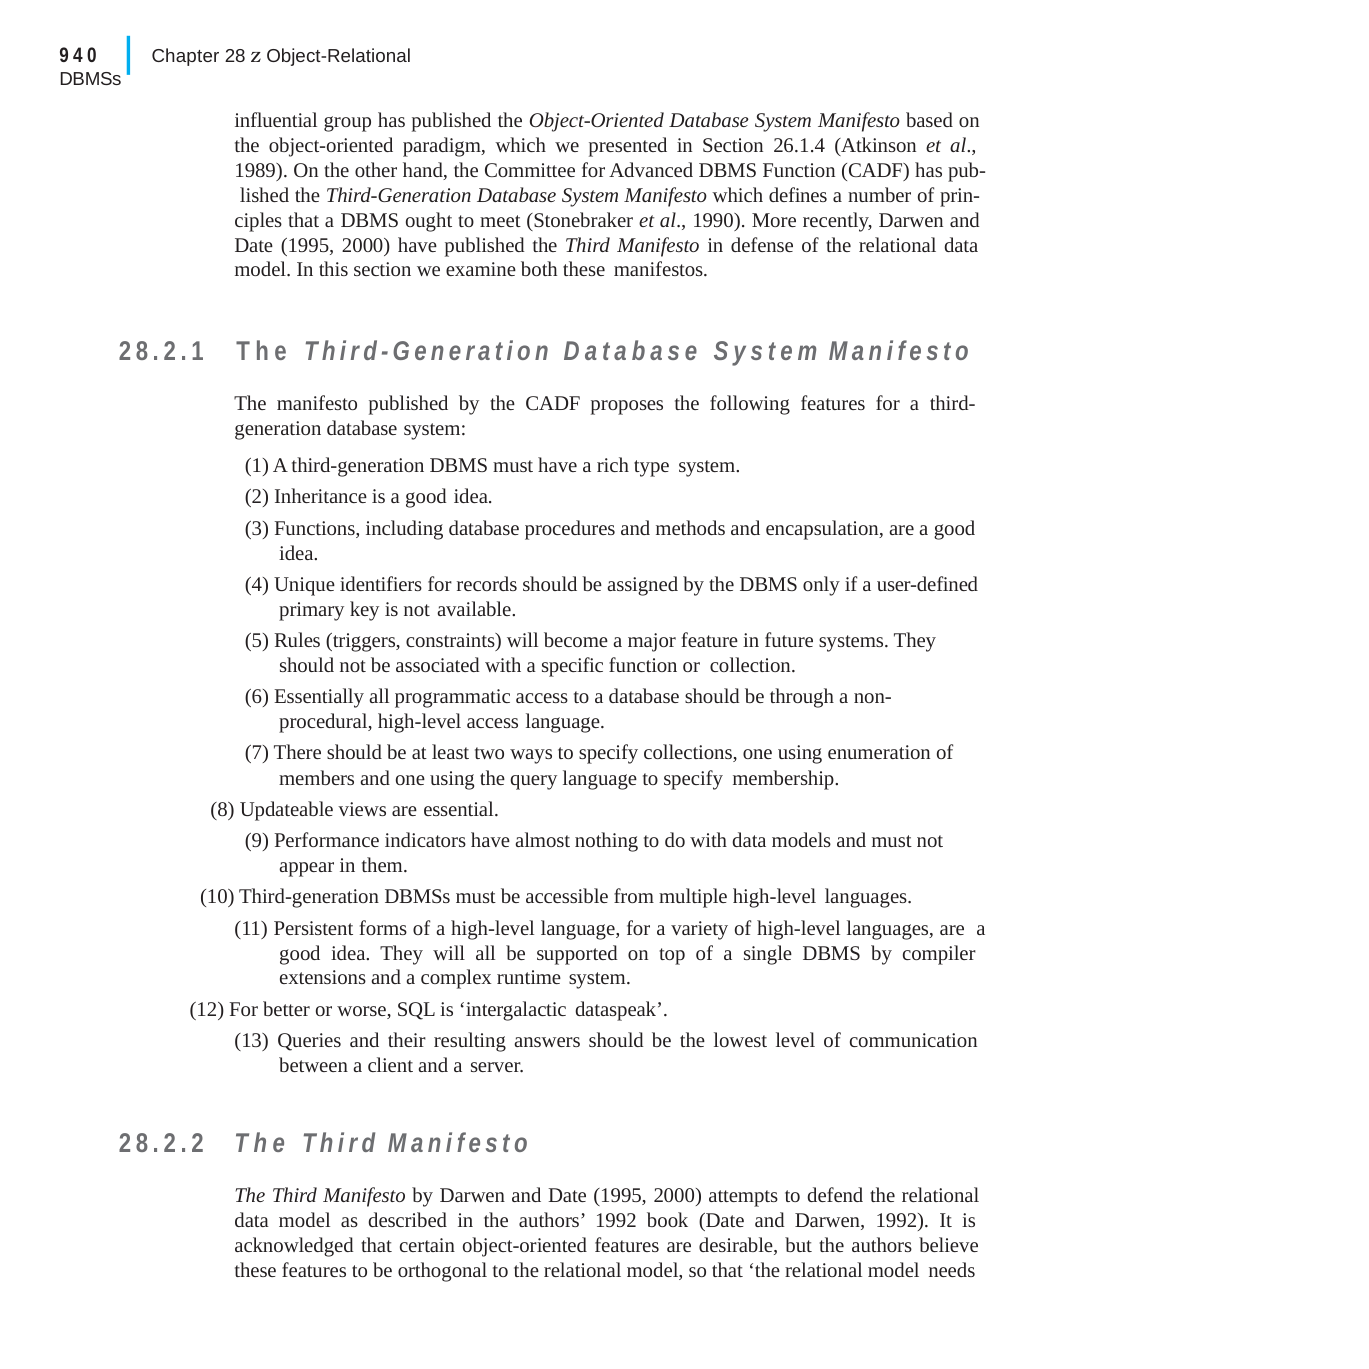

|
940	Chapter 28 z Object-Relational DBMSs
influential group has published the Object-Oriented Database System Manifesto based on  the object-oriented paradigm, which we presented in Section 26.1.4 (Atkinson et al.,  1989). On the other hand, the Committee for Advanced DBMS Function (CADF) has pub-  lished the Third-Generation Database System Manifesto which defines a number of prin-  ciples that a DBMS ought to meet (Stonebraker et al., 1990). More recently, Darwen and  Date (1995, 2000) have published the Third Manifesto in defense of the relational data  model. In this section we examine both these manifestos.

28.2.1	The Third-Generation Database System Manifesto
The manifesto published by the CADF proposes the following features for a third-  generation database system:
(1) A third-generation DBMS must have a rich type system.
(2) Inheritance is a good idea.
(3) Functions, including database procedures and methods and encapsulation, are a good  idea.
(4) Unique identifiers for records should be assigned by the DBMS only if a user-defined  primary key is not available.
(5) Rules (triggers, constraints) will become a major feature in future systems. They  should not be associated with a specific function or collection.
(6) Essentially all programmatic access to a database should be through a non-  procedural, high-level access language.
(7) There should be at least two ways to specify collections, one using enumeration of  members and one using the query language to specify membership.
(8) Updateable views are essential.
(9) Performance indicators have almost nothing to do with data models and must not  appear in them.
(10) Third-generation DBMSs must be accessible from multiple high-level languages.
(11) Persistent forms of a high-level language, for a variety of high-level languages, are  a good idea. They will all be supported on top of a single DBMS by compiler  extensions and a complex runtime system.
(12) For better or worse, SQL is ‘intergalactic dataspeak’.
(13) Queries and their resulting answers should be the lowest level of communication  between a client and a server.
The Third Manifesto
The Third Manifesto by Darwen and Date (1995, 2000) attempts to defend the relational  data model as described in the authors’ 1992 book (Date and Darwen, 1992). It is  acknowledged that certain object-oriented features are desirable, but the authors believe  these features to be orthogonal to the relational model, so that ‘the relational model needs
28.2.2